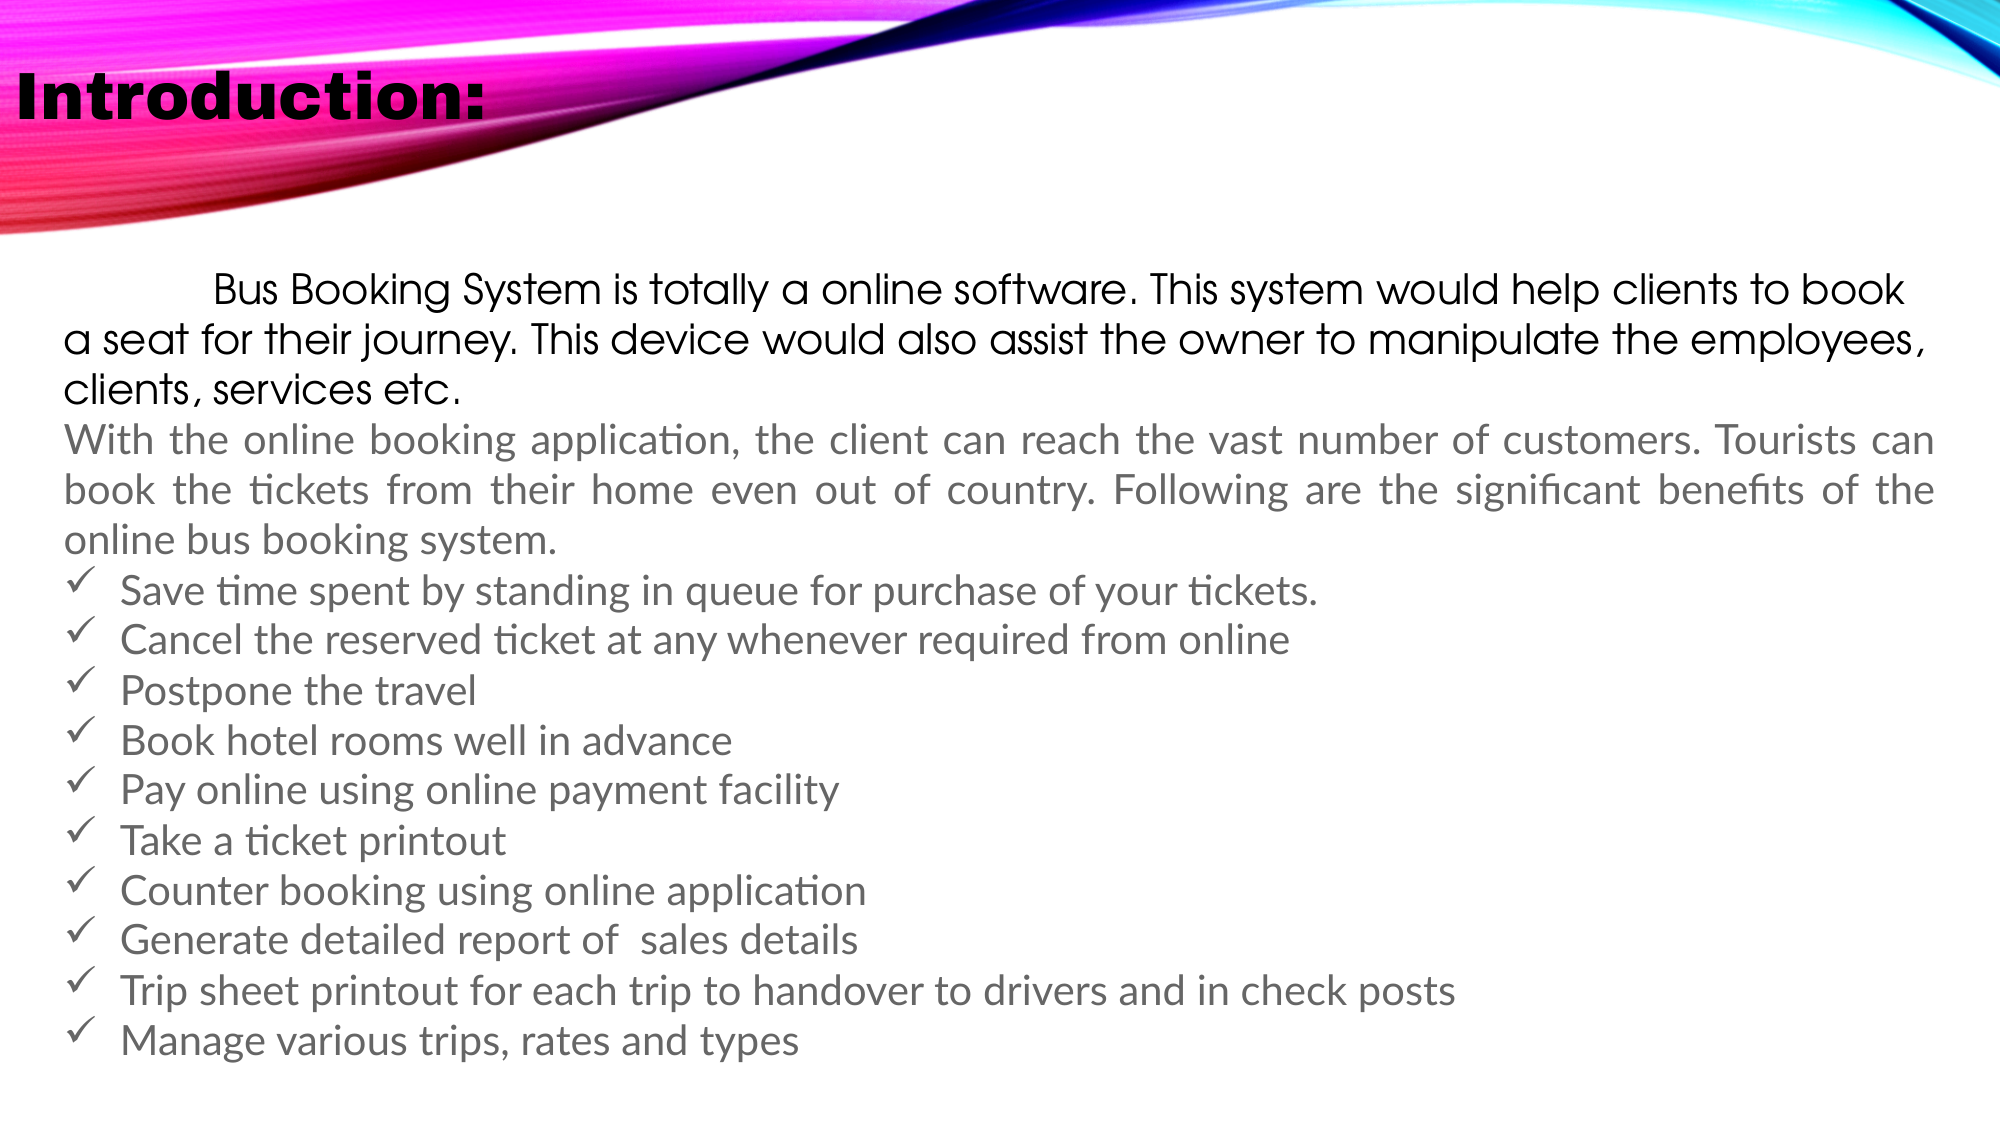

Introduction:
 	Bus Booking System is totally a online software. This system would help clients to book a seat for their journey. This device would also assist the owner to manipulate the employees, clients, services etc.
With the online booking application, the client can reach the vast number of customers. Tourists can book the tickets from their home even out of country. Following are the significant benefits of the online bus booking system.
Save time spent by standing in queue for purchase of your tickets.
Cancel the reserved ticket at any whenever required from online
Postpone the travel
Book hotel rooms well in advance
Pay online using online payment facility
Take a ticket printout
Counter booking using online application
Generate detailed report of  sales details
Trip sheet printout for each trip to handover to drivers and in check posts
Manage various trips, rates and types